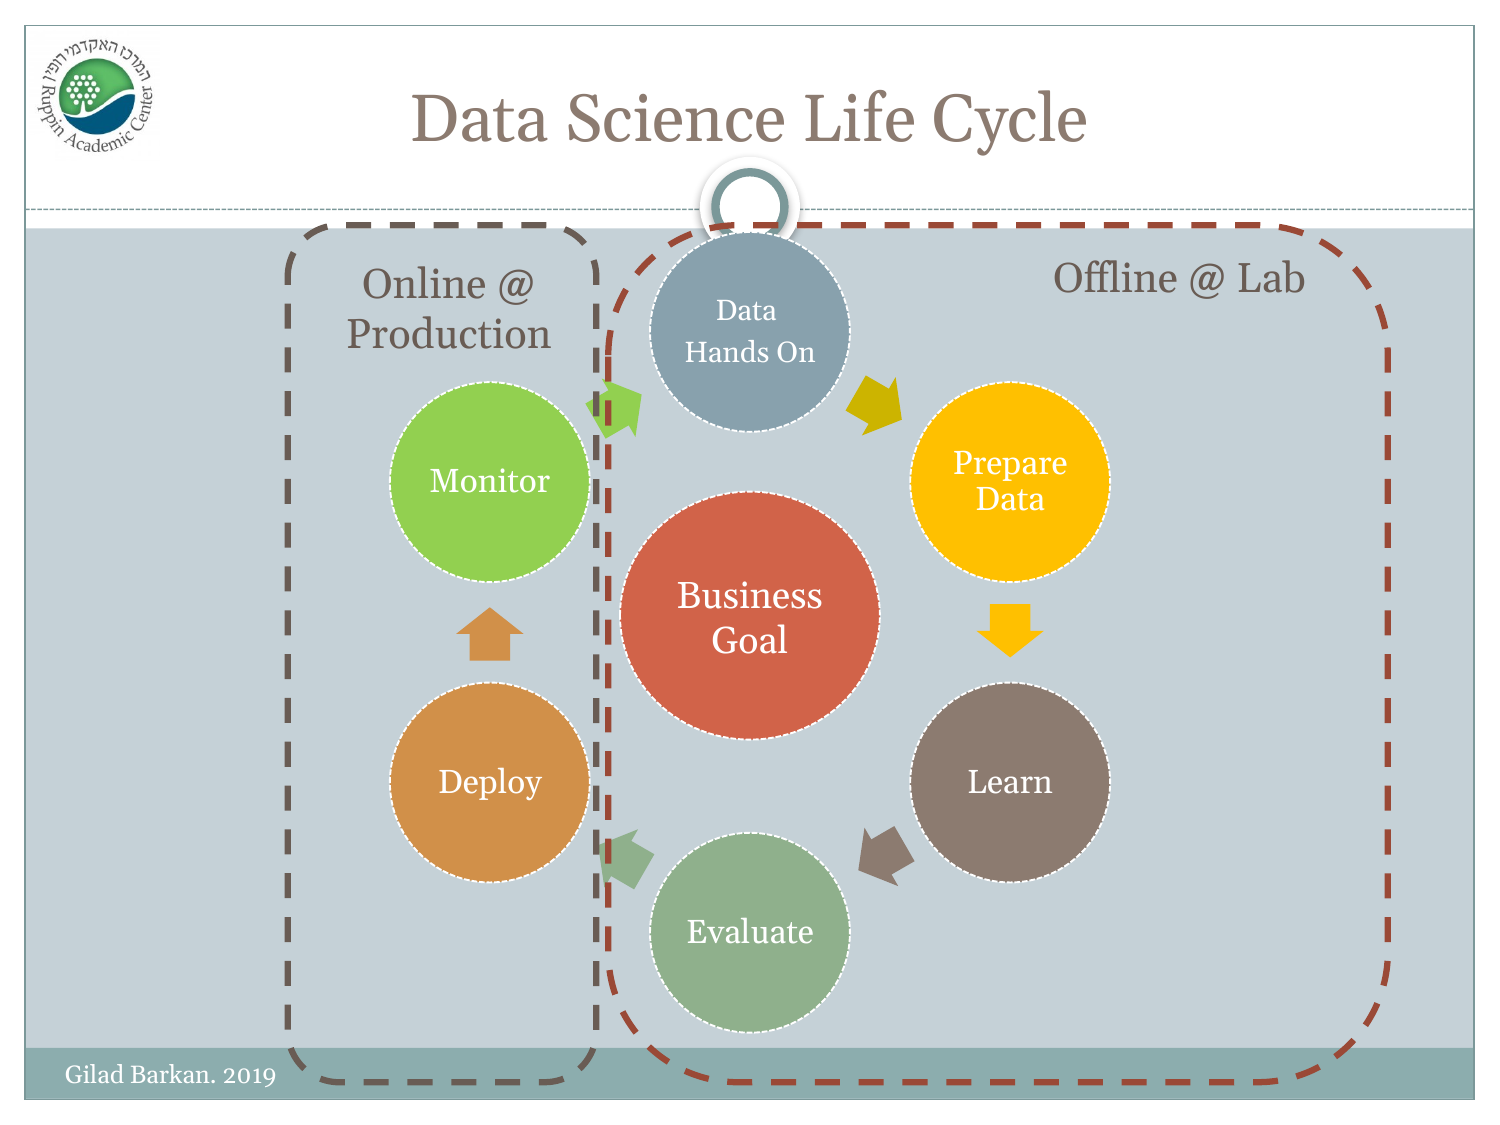

# Data Science Life Cycle

Online @ Production

Offline @ Lab
Data
Hands On

Prepare Data

Learn

Evaluate

Deploy

Monitor

Business Goal
Gilad Barkan. 2019